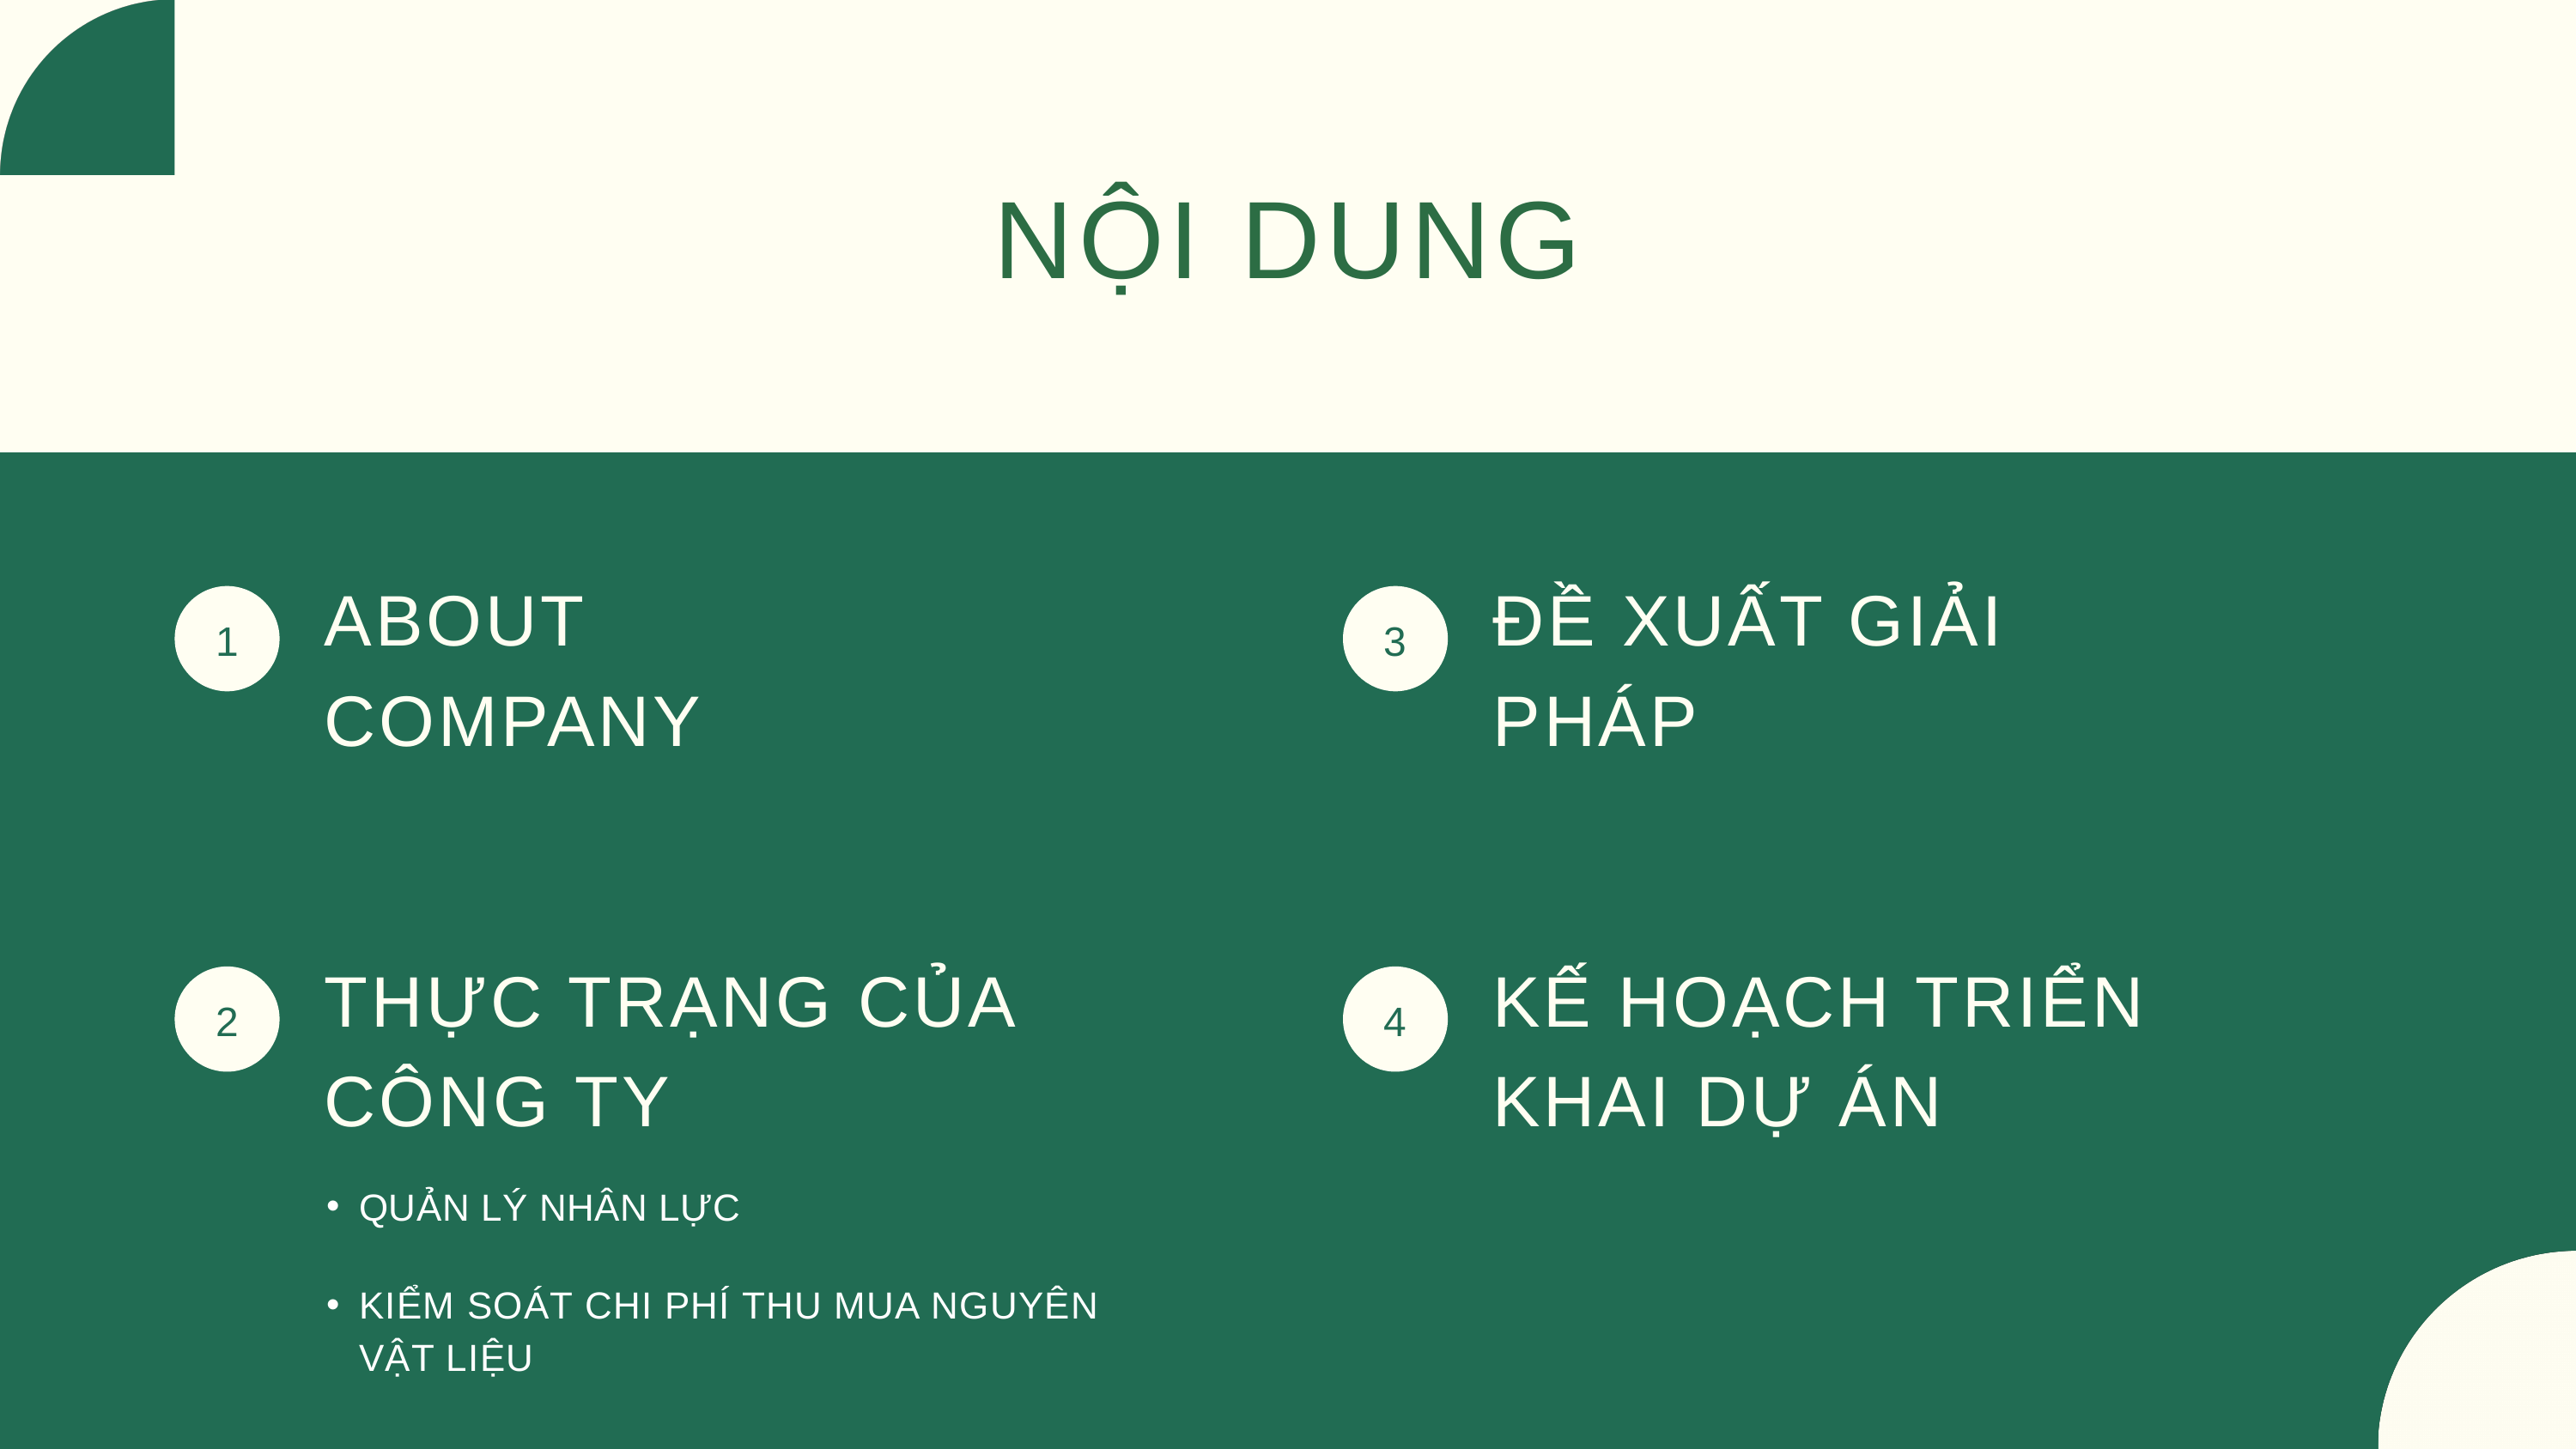

NỘI DUNG

ABOUT COMPANY
ĐỀ XUẤT GIẢI PHÁP

1

3
THỰC TRẠNG CỦA CÔNG TY
KẾ HOẠCH TRIỂN KHAI DỰ ÁN

2

4
QUẢN LÝ NHÂN LỰC

KIỂM SOÁT CHI PHÍ THU MUA NGUYÊN VẬT LIỆU